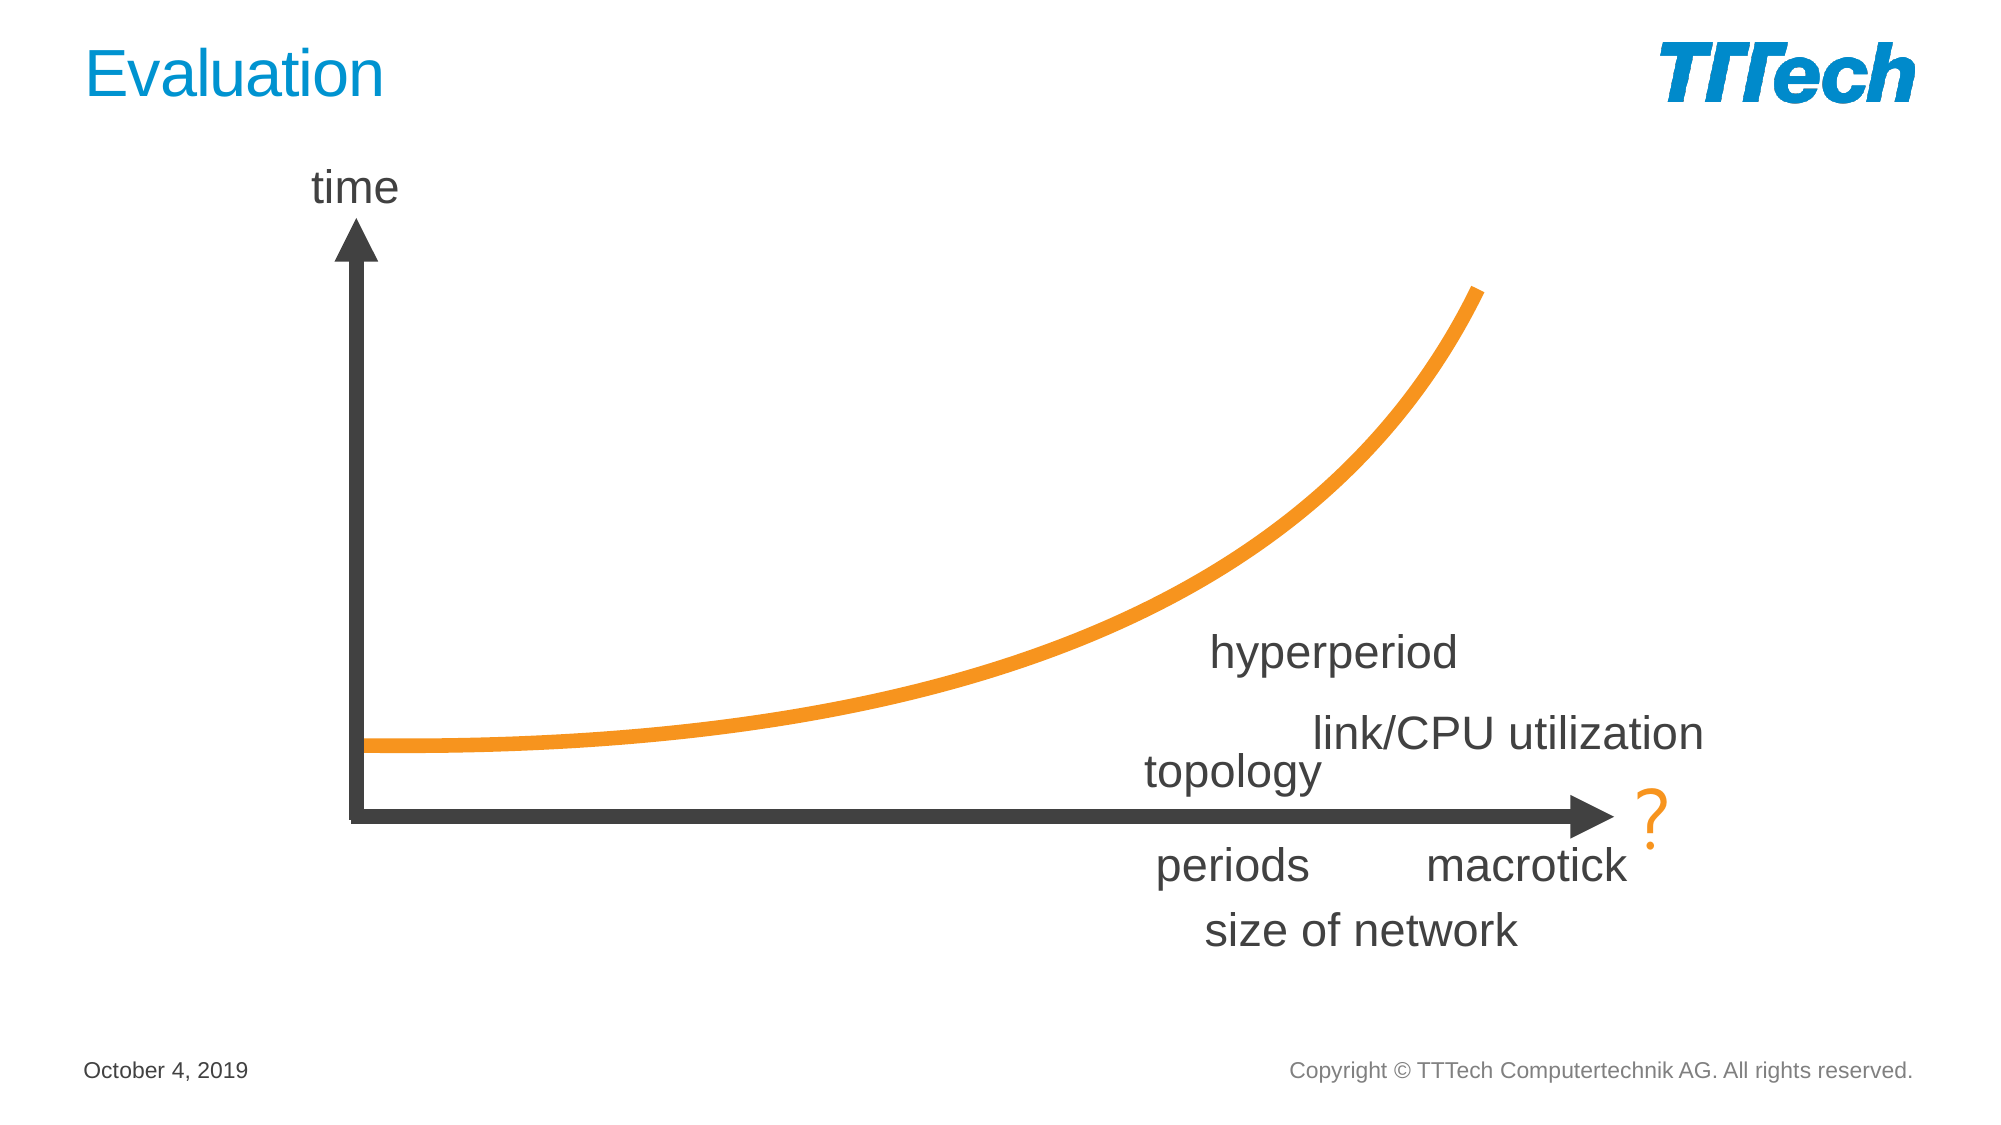

# Evaluation
time

hyperperiod
link/CPU utilization
topology
?

periods
macrotick
size of network
Copyright © TTTech Computertechnik AG. All rights reserved.
October 4, 2019